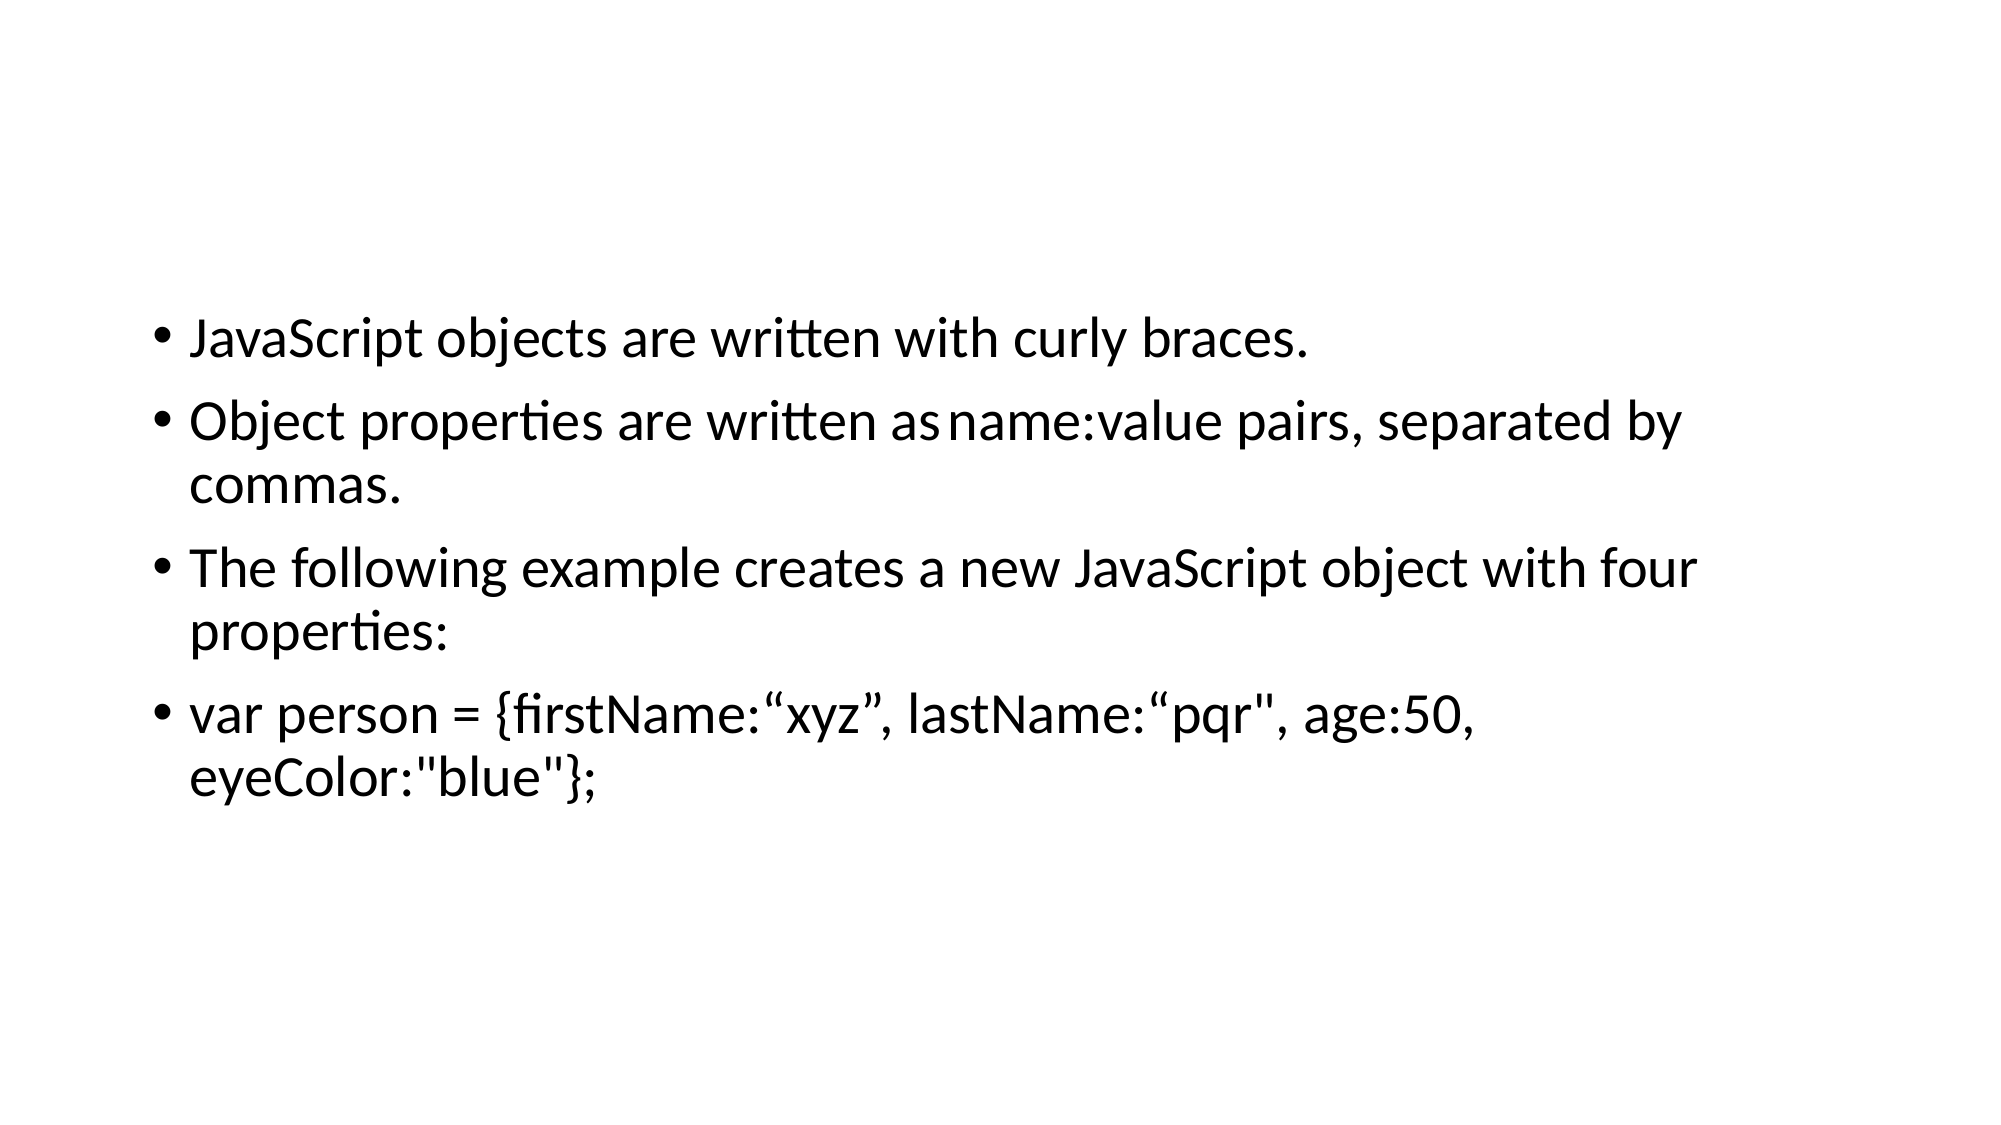

#
JavaScript objects are written with curly braces.
Object properties are written as name:value pairs, separated by commas.
The following example creates a new JavaScript object with four properties:
var person = {firstName:“xyz”, lastName:“pqr", age:50, eyeColor:"blue"};